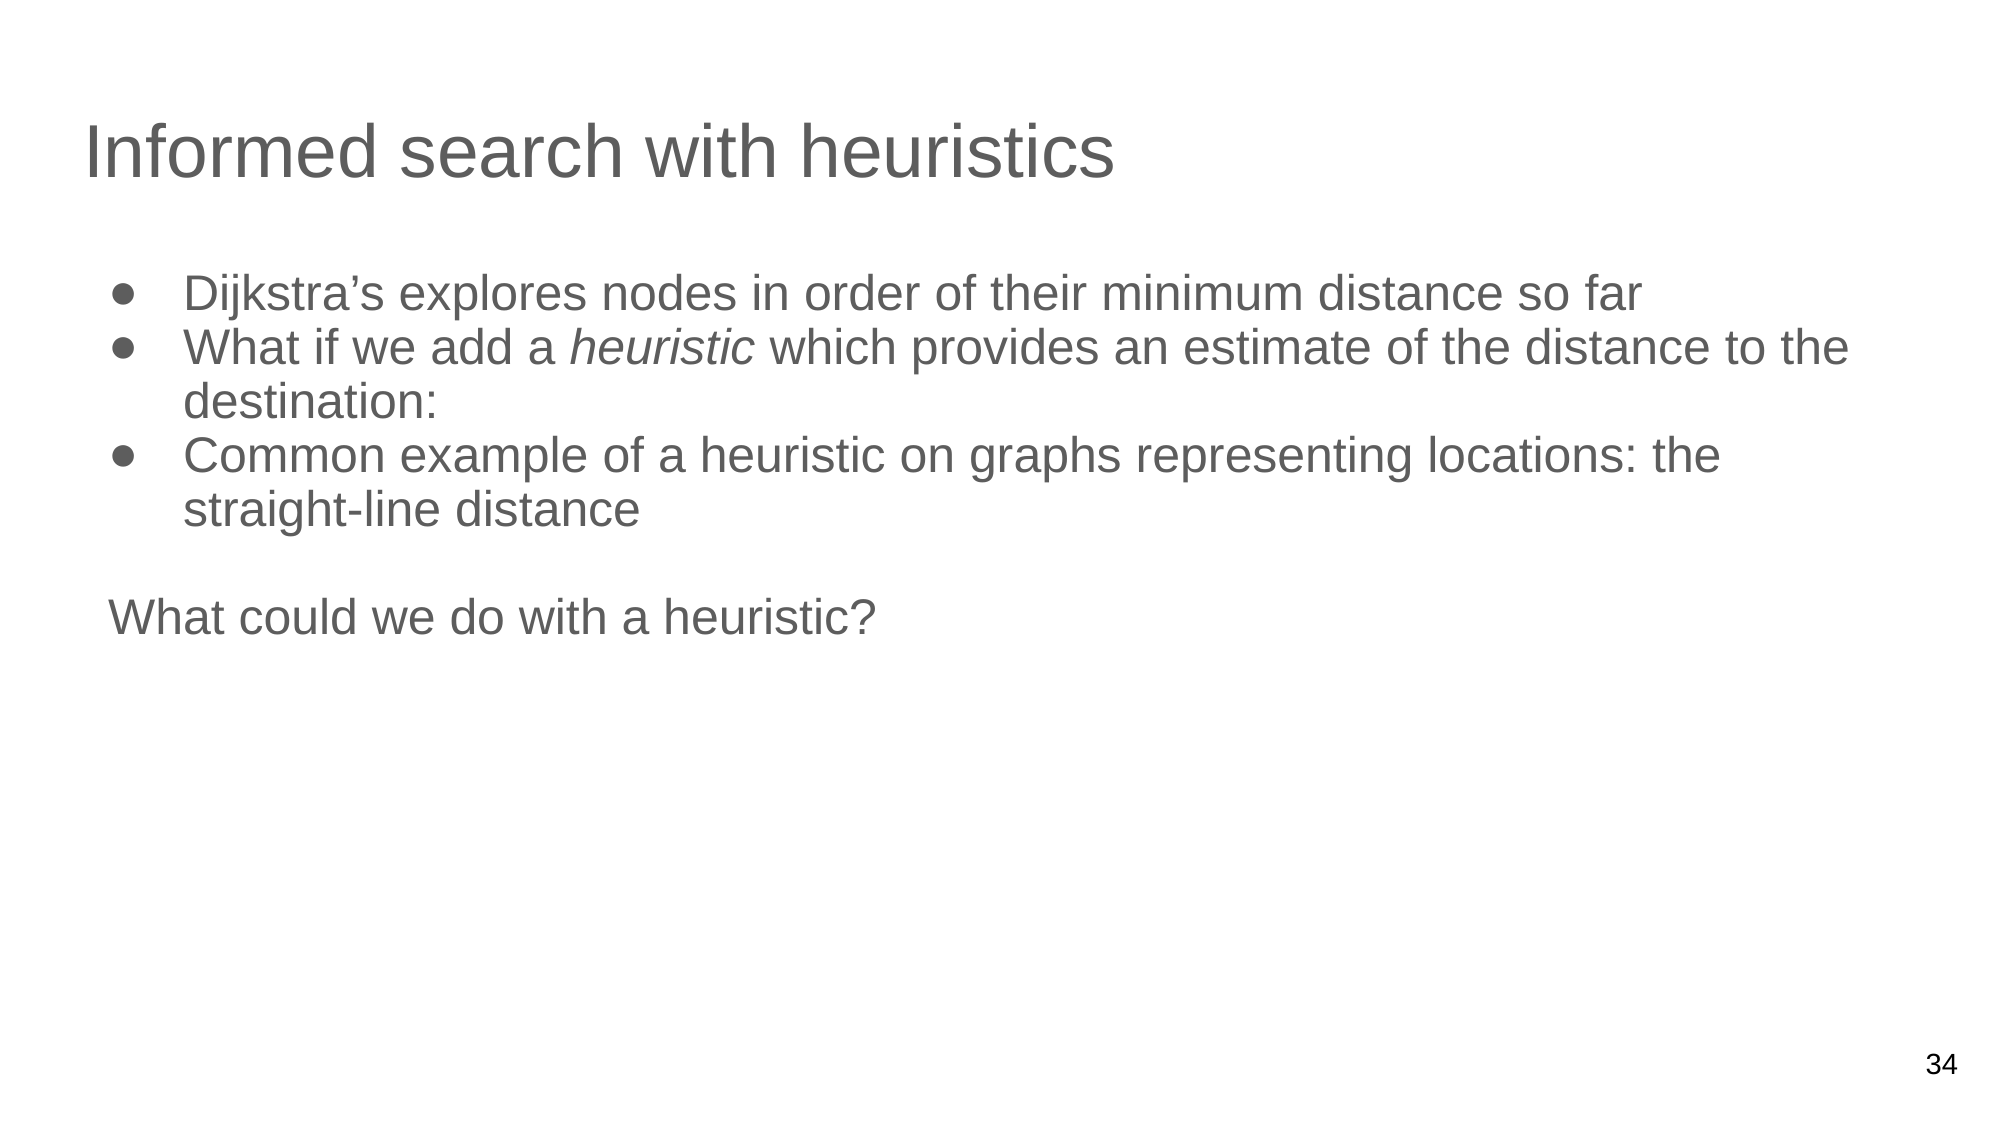

# Informed search with heuristics
Dijkstra’s explores nodes in order of their minimum distance so far
What if we add a heuristic which provides an estimate of the distance to the destination:
Common example of a heuristic on graphs representing locations: the straight-line distance

What could we do with a heuristic?

34